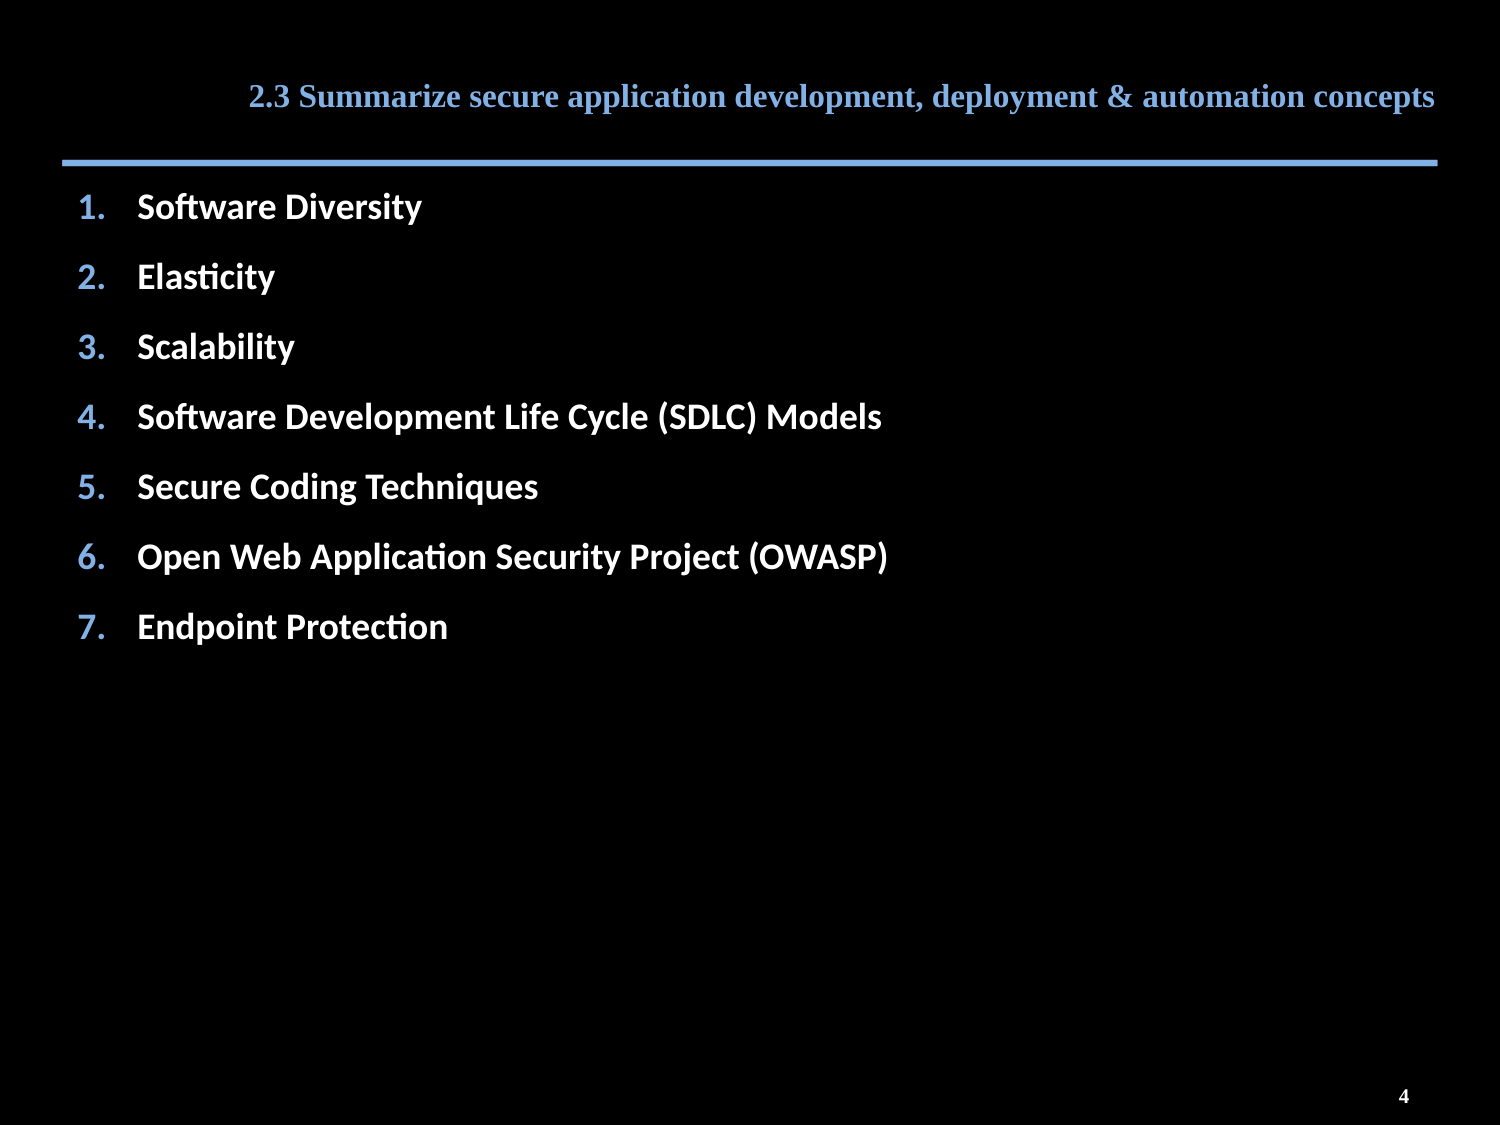

# 2.3 Summarize secure application development, deployment & automation concepts
Software Diversity
Elasticity
Scalability
Software Development Life Cycle (SDLC) Models
Secure Coding Techniques
Open Web Application Security Project (OWASP)
Endpoint Protection

4